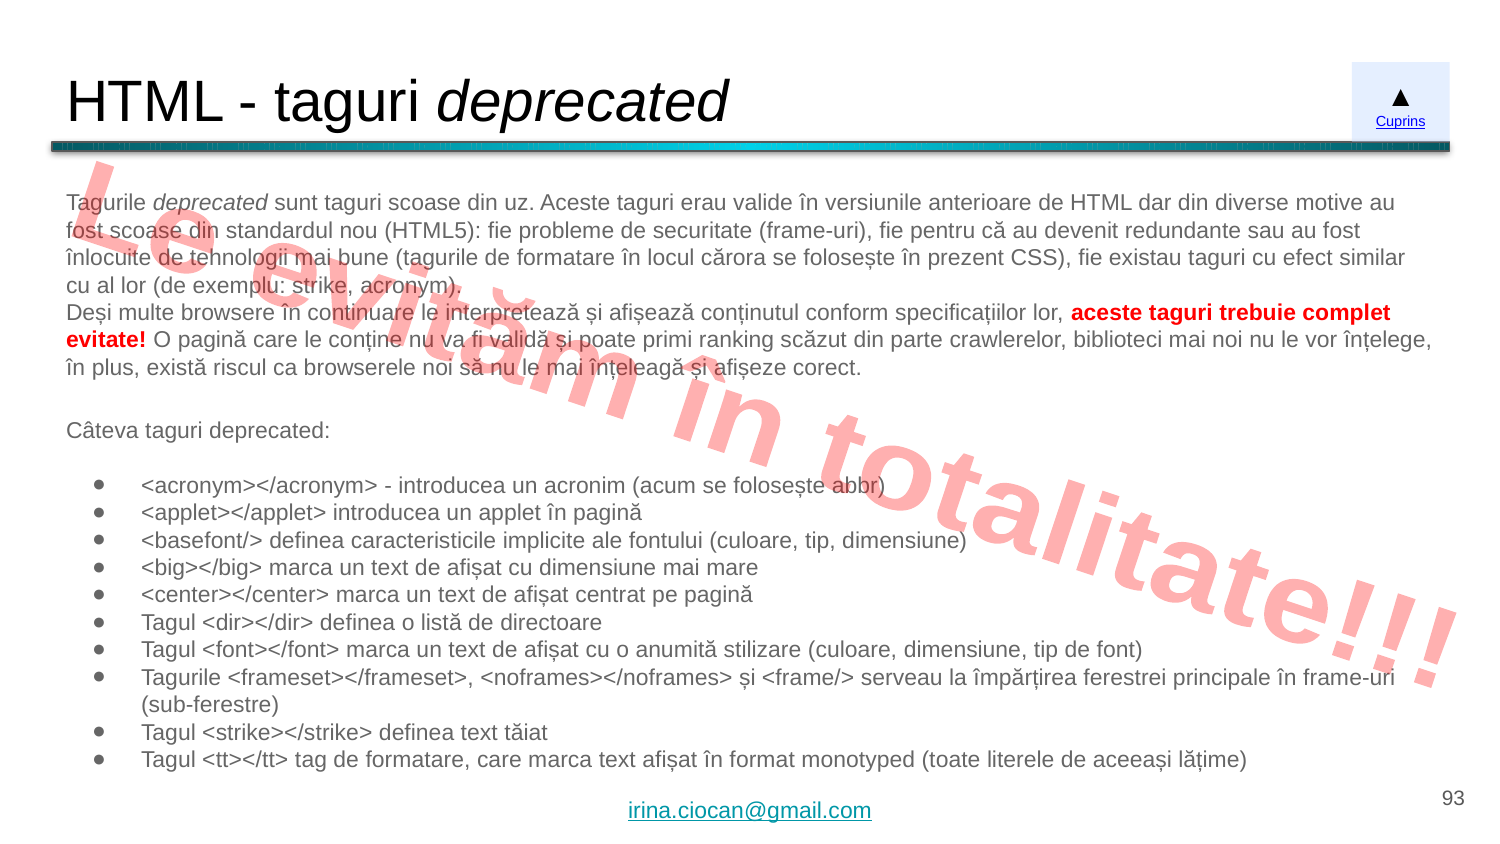

# HTML - taguri deprecated
▲
Cuprins

Tagurile deprecated sunt taguri scoase din uz. Aceste taguri erau valide în versiunile anterioare de HTML dar din diverse motive au fost scoase din standardul nou (HTML5): fie probleme de securitate (frame-uri), fie pentru că au devenit redundante sau au fost înlocuite de tehnologii mai bune (tagurile de formatare în locul cărora se folosește în prezent CSS), fie existau taguri cu efect similar cu al lor (de exemplu: strike, acronym).
Deși multe browsere în continuare le interpretează și afișează conținutul conform specificațiilor lor, aceste taguri trebuie complet evitate! O pagină care le conține nu va fi validă și poate primi ranking scăzut din parte crawlerelor, biblioteci mai noi nu le vor înțelege, în plus, există riscul ca browserele noi să nu le mai înțeleagă și afișeze corect.
Le evităm în totalitate!!!
Câteva taguri deprecated:

<acronym></acronym> - introducea un acronim (acum se folosește abbr)
<applet></applet> introducea un applet în pagină
<basefont/> definea caracteristicile implicite ale fontului (culoare, tip, dimensiune)
<big></big> marca un text de afișat cu dimensiune mai mare
<center></center> marca un text de afișat centrat pe pagină
Tagul <dir></dir> definea o listă de directoare
Tagul <font></font> marca un text de afișat cu o anumită stilizare (culoare, dimensiune, tip de font)
Tagurile <frameset></frameset>, <noframes></noframes> și <frame/> serveau la împărțirea ferestrei principale în frame-uri (sub-ferestre)
Tagul <strike></strike> definea text tăiat
Tagul <tt></tt> tag de formatare, care marca text afișat în format monotyped (toate literele de aceeași lățime)

93
irina.ciocan@gmail.com